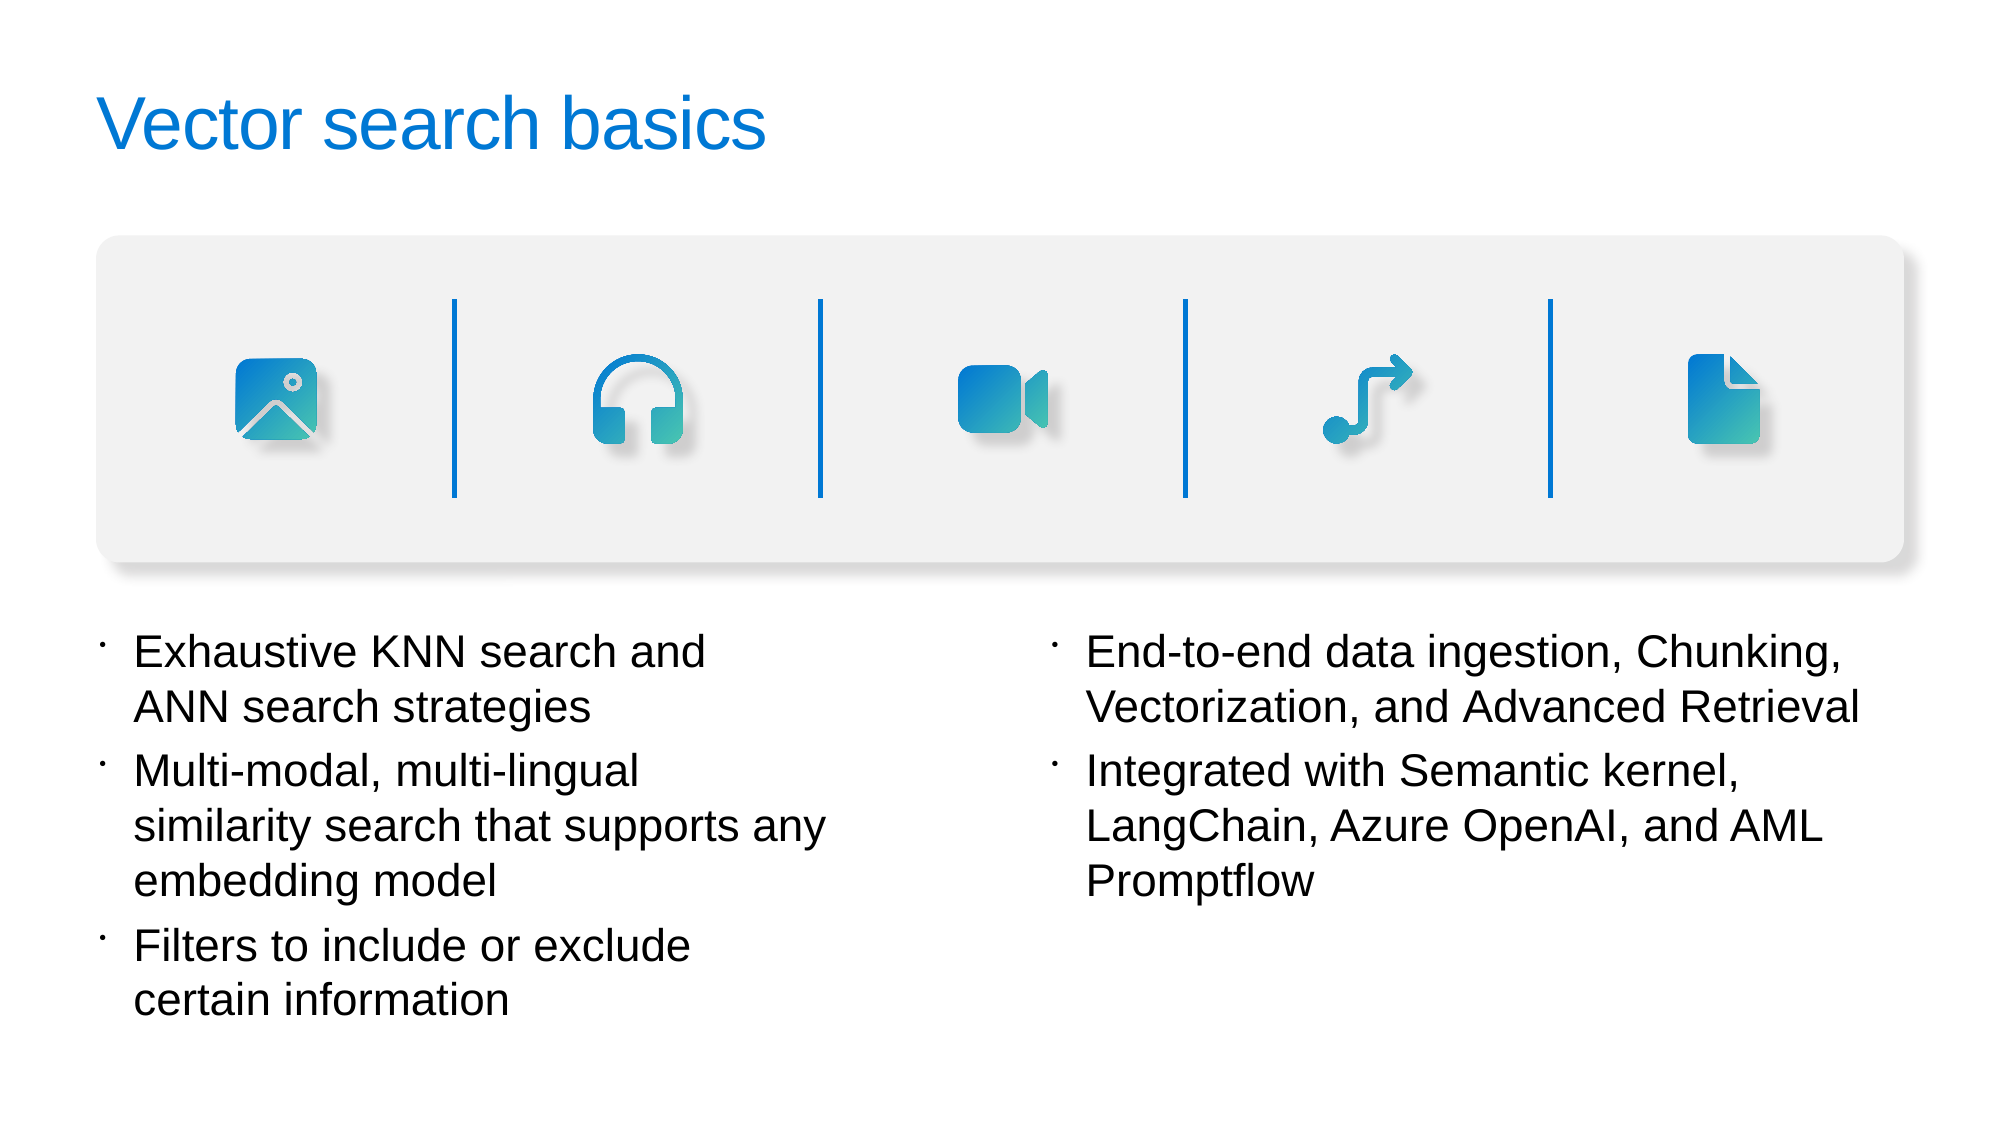

# Vector search basics

Exhaustive KNN search and
ANN search strategies
Multi-modal, multi-lingual
similarity search that supports any embedding model
Filters to include or exclude
certain information
End-to-end data ingestion, Chunking, Vectorization, and Advanced Retrieval
Integrated with Semantic kernel, LangChain, Azure OpenAI, and AML Promptflow